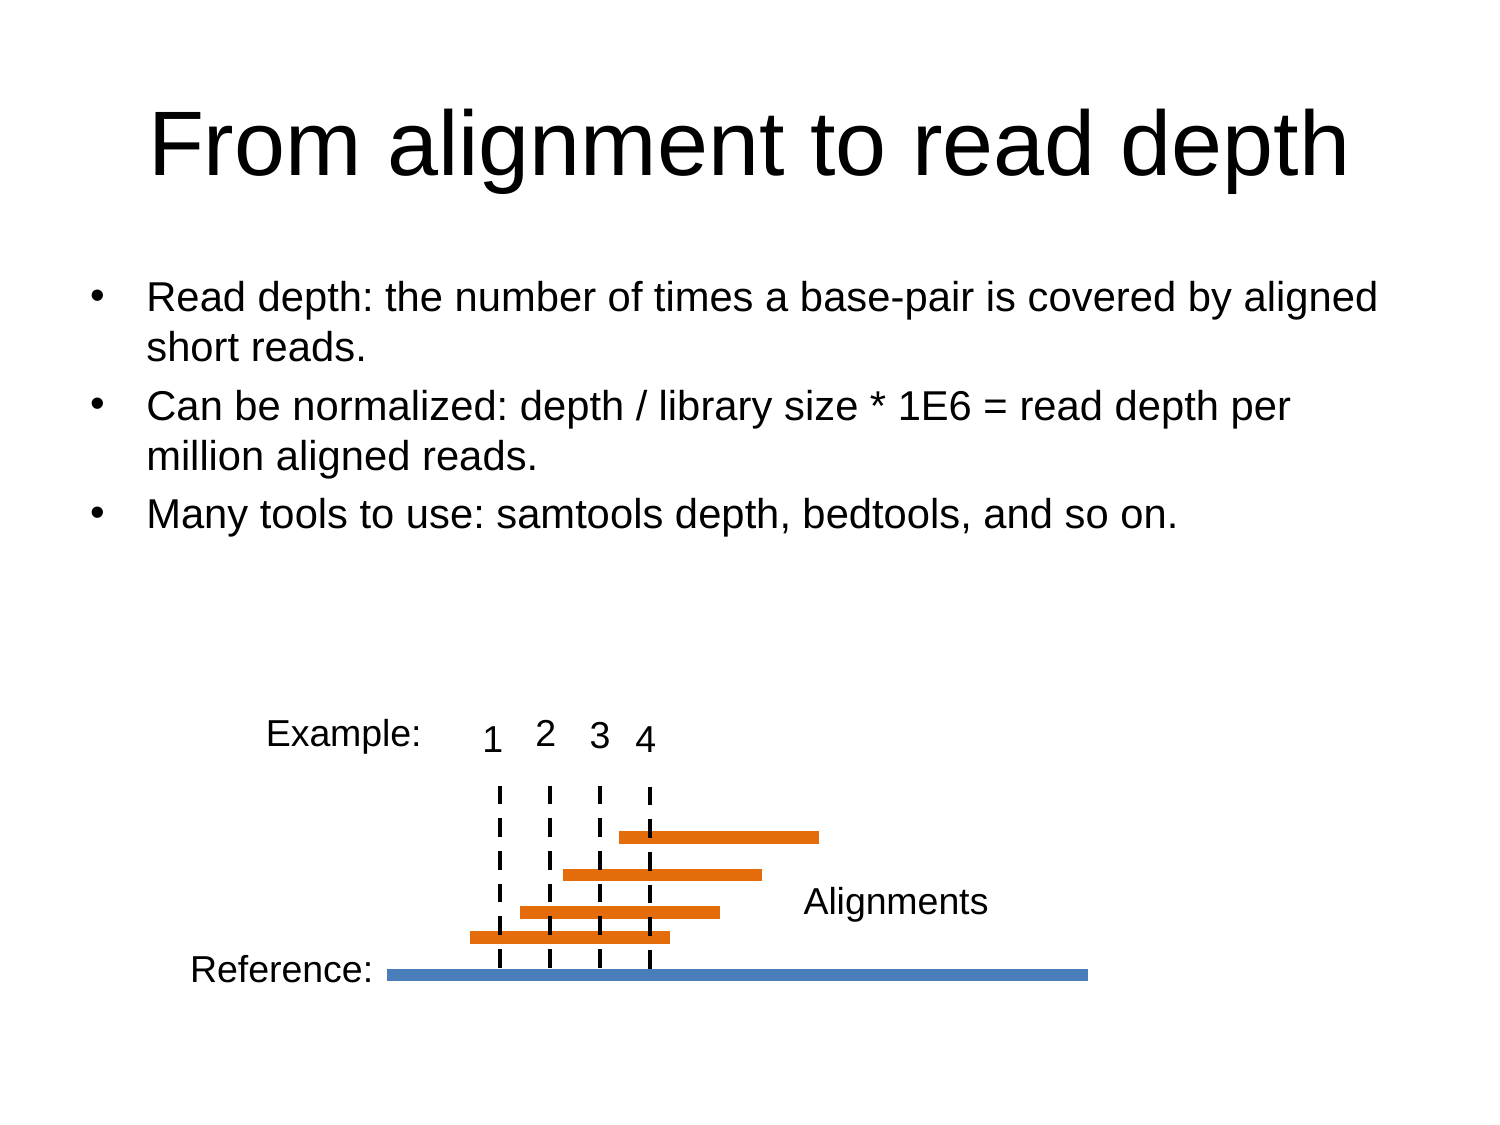

# From alignment to read depth
Read depth: the number of times a base-pair is covered by aligned short reads.
Can be normalized: depth / library size * 1E6 = read depth per million aligned reads.
Many tools to use: samtools depth, bedtools, and so on.
Example:
2
3
1
4
Alignments
Reference: